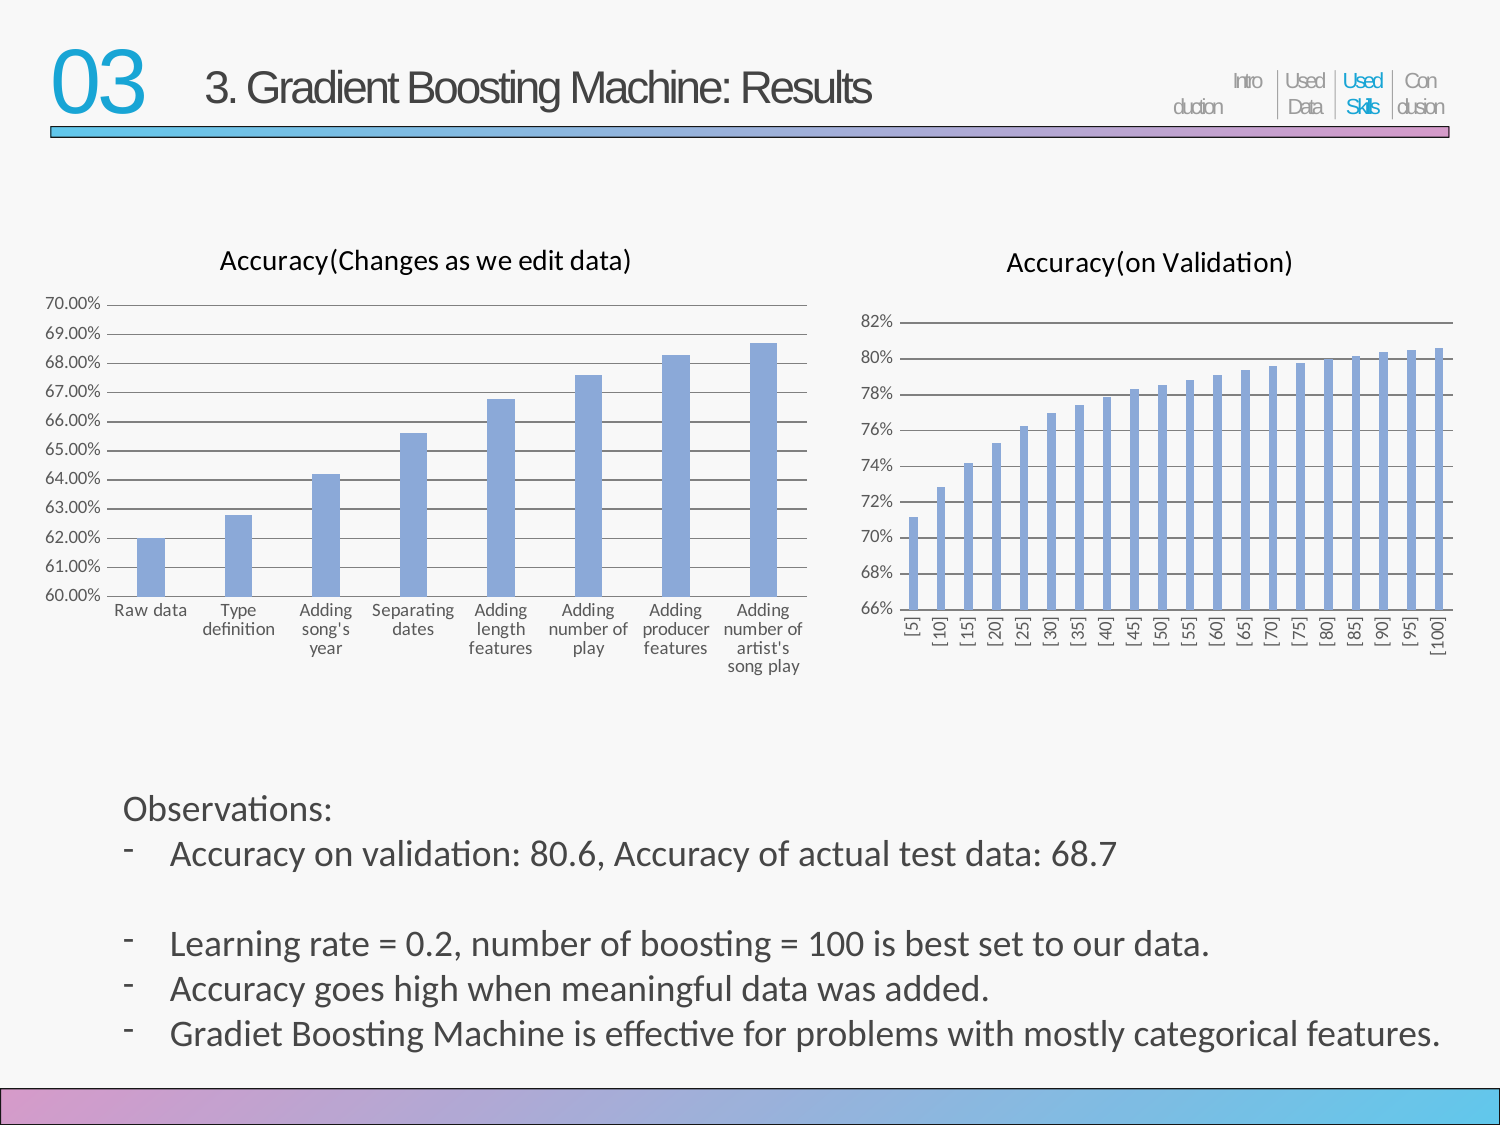

03
3. Gradient Boosting Machine: Results
Intro
duction
Used
Data
Used
Skills
Con
clusion

### Chart: Accuracy(Changes as we edit data)

| Category |  |
|---|---|
| Raw data | 0.62 |
| Type definition | 0.628 |
| Adding song's year | 0.642 |
| Separating dates | 0.656 |
| Adding length features | 0.668 |
| Adding number of play | 0.676 |
| Adding producer features | 0.683 |
| Adding number of artist's song play | 0.687 |

### Chart: Accuracy(on Validation)

| Category | Validation Accracy |
|---|---|
| [5] | 0.711699 |
| [10] | 0.728292 |
| [15] | 0.741691 |
| [20] | 0.753278 |
| [25] | 0.762569 |
| [30] | 0.769678 |
| [35] | 0.774351 |
| [40] | 0.778594 |
| [45] | 0.782934 |
| [50] | 0.785721 |
| [55] | 0.788283 |
| [60] | 0.791009 |
| [65] | 0.793824 |
| [70] | 0.795975 |
| [75] | 0.797903 |
| [80] | 0.800049 |
| [85] | 0.801842 |
| [90] | 0.803581 |
| [95] | 0.8048 |
| [100] | 0.806202 |
Observations:
Accuracy on validation: 80.6, Accuracy of actual test data: 68.7

Learning rate = 0.2, number of boosting = 100 is best set to our data.
Accuracy goes high when meaningful data was added.
Gradiet Boosting Machine is effective for problems with mostly categorical features.